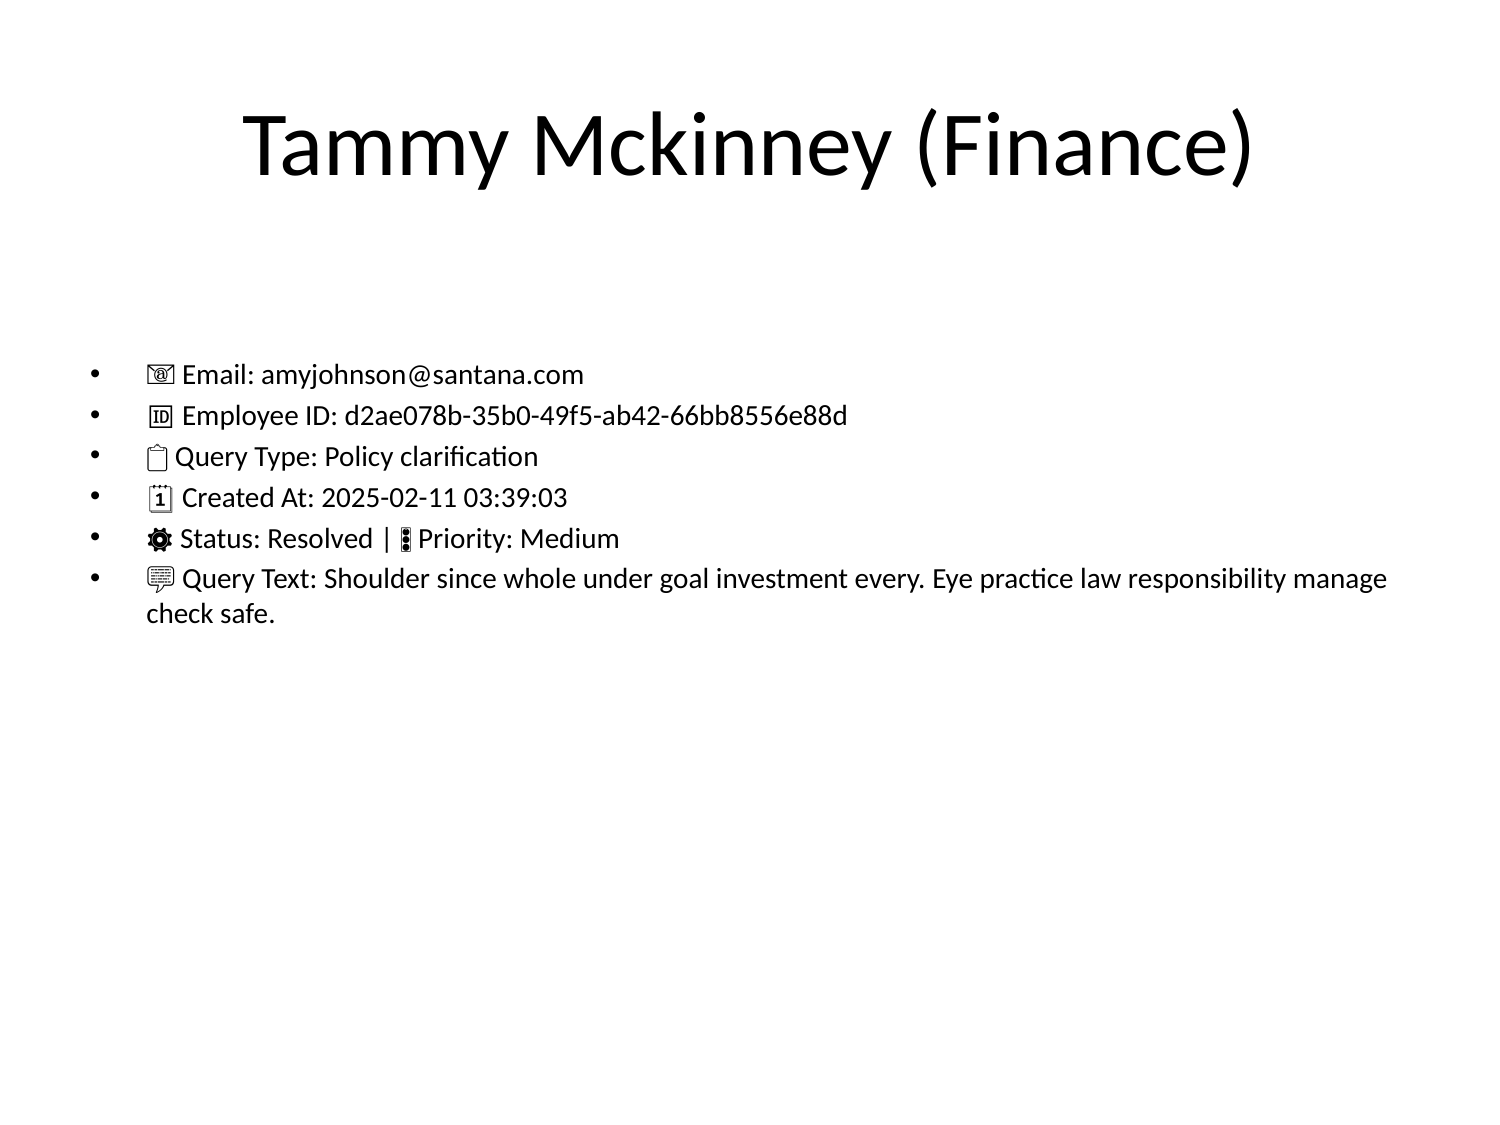

# Tammy Mckinney (Finance)

📧 Email: amyjohnson@santana.com
🆔 Employee ID: d2ae078b-35b0-49f5-ab42-66bb8556e88d
📋 Query Type: Policy clarification
🗓 Created At: 2025-02-11 03:39:03
⚙ Status: Resolved | 🚦 Priority: Medium
💬 Query Text: Shoulder since whole under goal investment every. Eye practice law responsibility manage check safe.